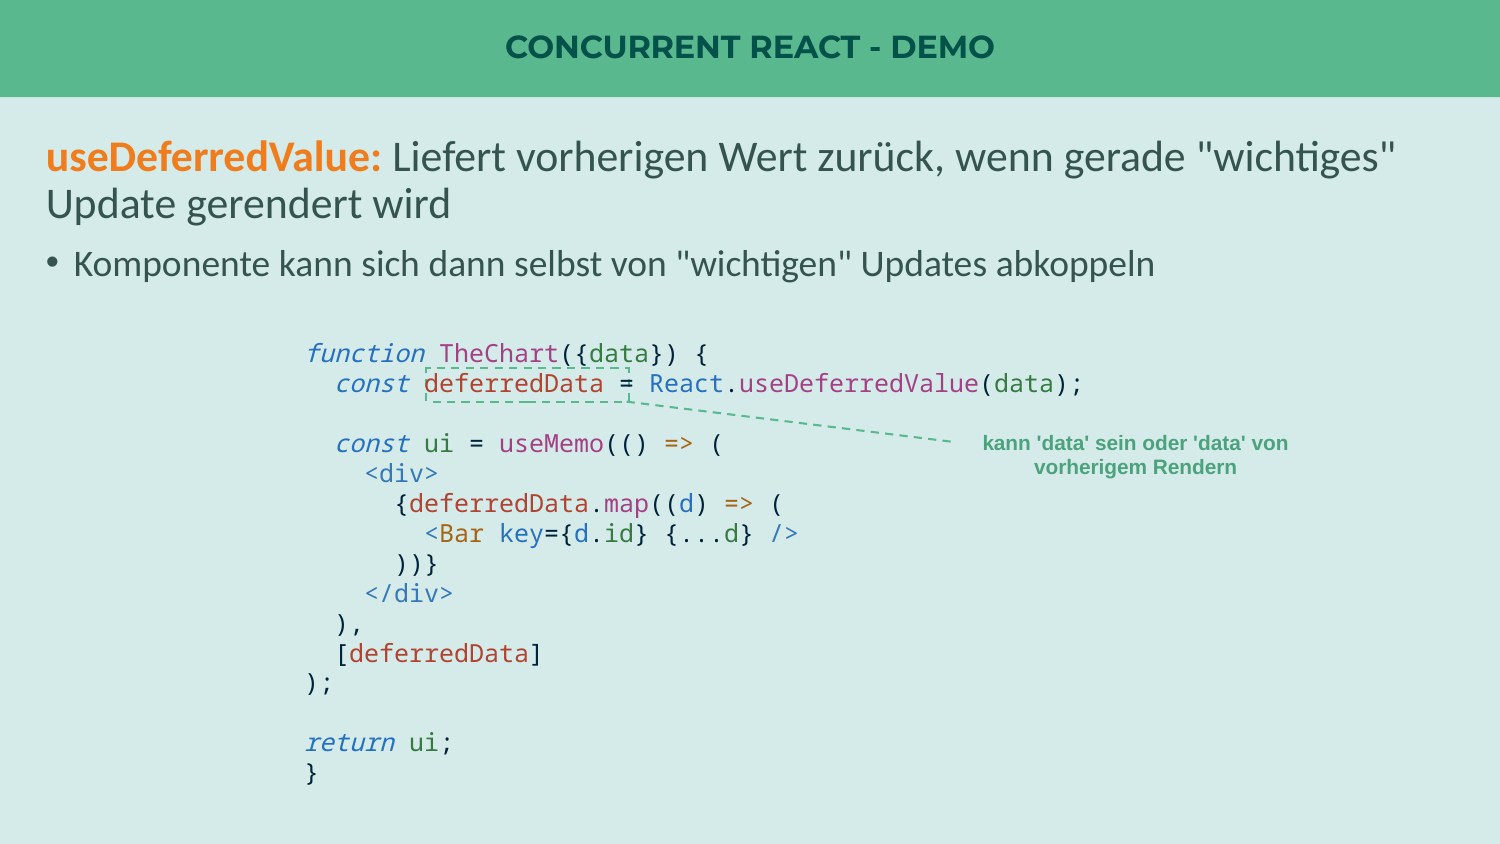

# Concurrent React - Demo
useDeferredValue: Liefert vorherigen Wert zurück, wenn gerade "wichtiges" Update gerendert wird
Komponente kann sich dann selbst von "wichtigen" Updates abkoppeln

function TheChart({data}) {
  const deferredData = React.useDeferredValue(data);
  const ui = useMemo(() => (
    <div>
      {deferredData.map((d) => (
        <Bar key={d.id} {...d} />
      ))}
    </div>
  ),
  [deferredData]
);
return ui;
}

kann 'data' sein oder 'data' von vorherigem Rendern